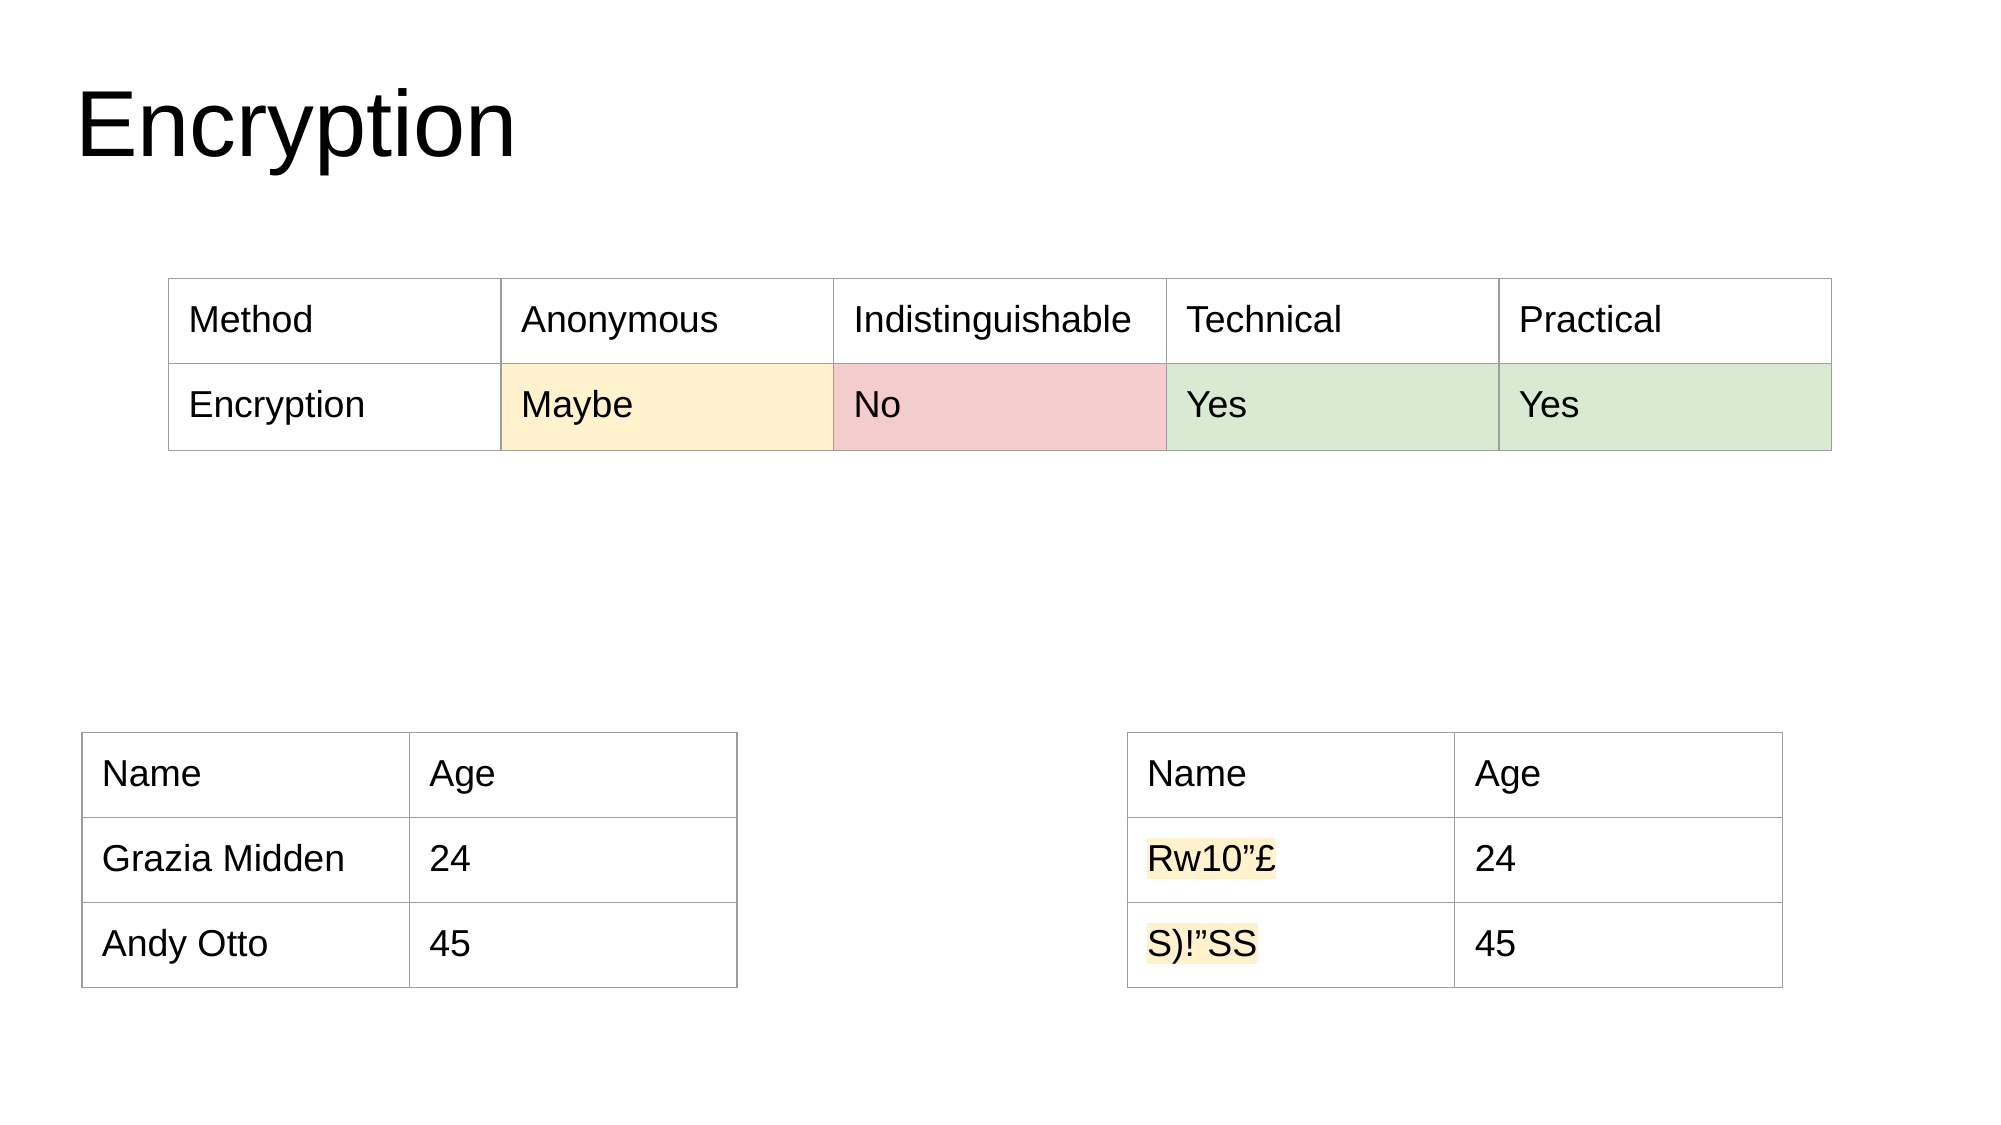

# Encryption

| Method | Anonymous | Indistinguishable | Technical | Practical |
| --- | --- | --- | --- | --- |
| Encryption | Maybe | No | Yes | Yes |
| Name | Age |
| --- | --- |
| Grazia Midden | 24 |
| Andy Otto | 45 |
| Name | Age |
| --- | --- |
| Rw10”£ | 24 |
| S)!”SS | 45 |